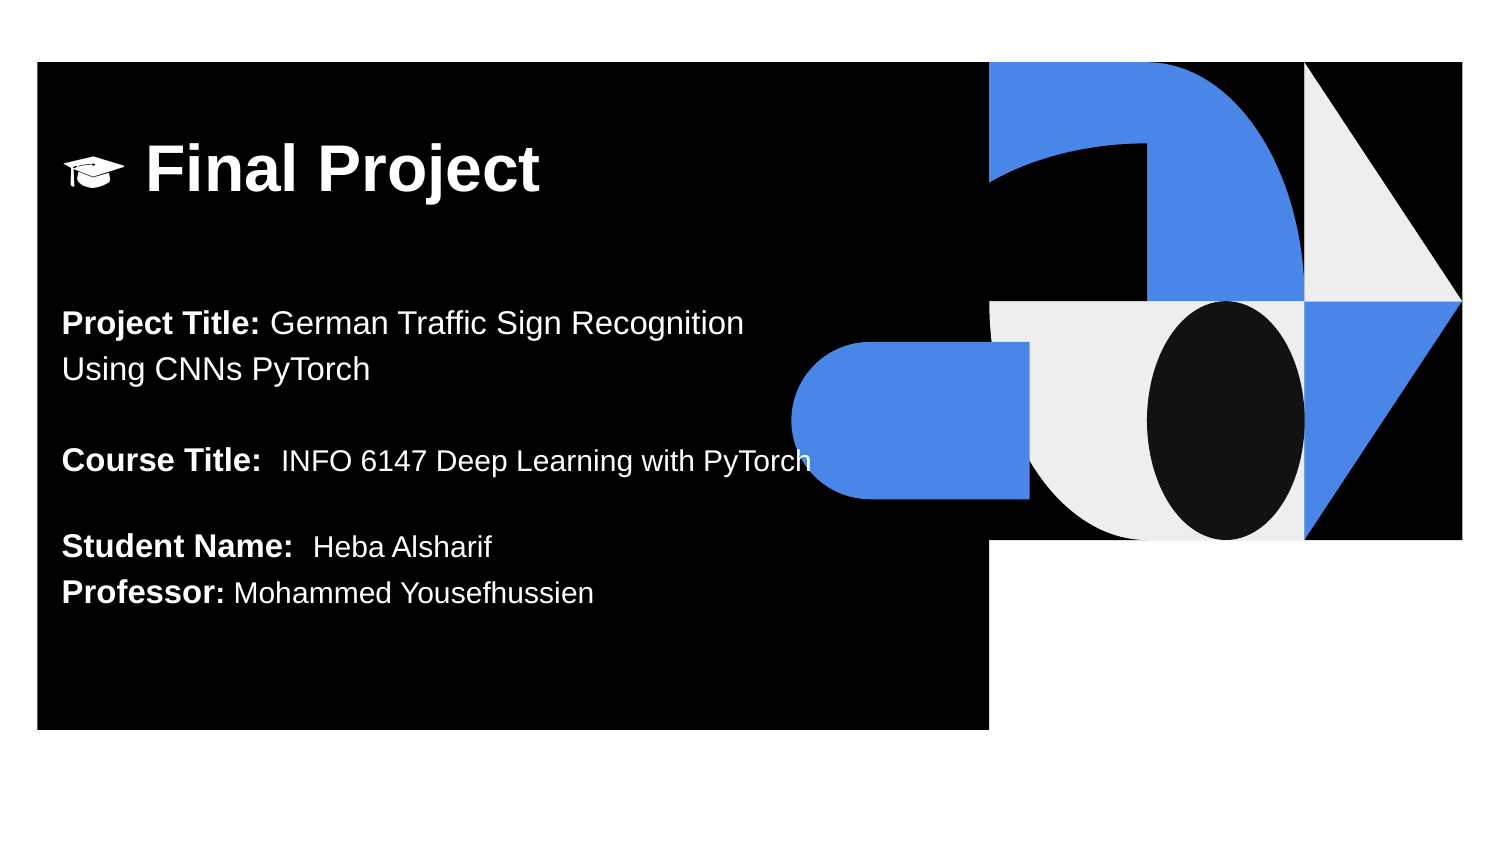

🎓 Final Project
Project Title: German Traffic Sign Recognition Using CNNs PyTorch

Course Title:  INFO 6147 Deep Learning with PyTorch
Student Name:  Heba Alsharif
Professor: Mohammed Yousefhussien